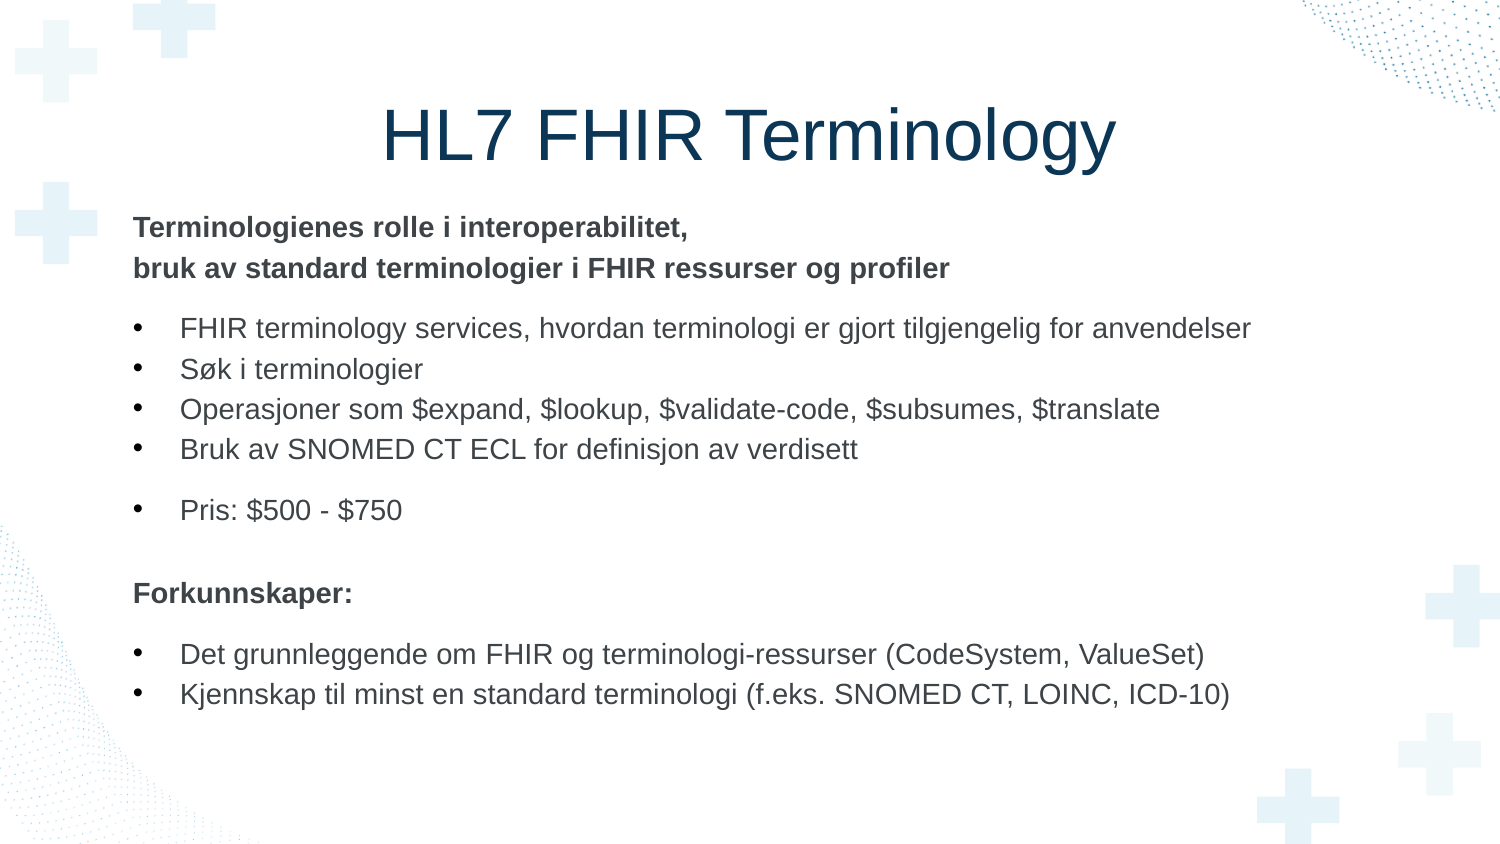

# HL7 FHIR Terminology
Terminologienes rolle i interoperabilitet,
bruk av standard terminologier i FHIR ressurser og profiler
FHIR terminology services, hvordan terminologi er gjort tilgjengelig for anvendelser
Søk i terminologier
Operasjoner som $expand, $lookup, $validate-code, $subsumes, $translate
Bruk av SNOMED CT ECL for definisjon av verdisett
Pris: $500 - $750
Forkunnskaper:
Det grunnleggende om FHIR og terminologi-ressurser (CodeSystem, ValueSet)
Kjennskap til minst en standard terminologi (f.eks. SNOMED CT, LOINC, ICD-10)